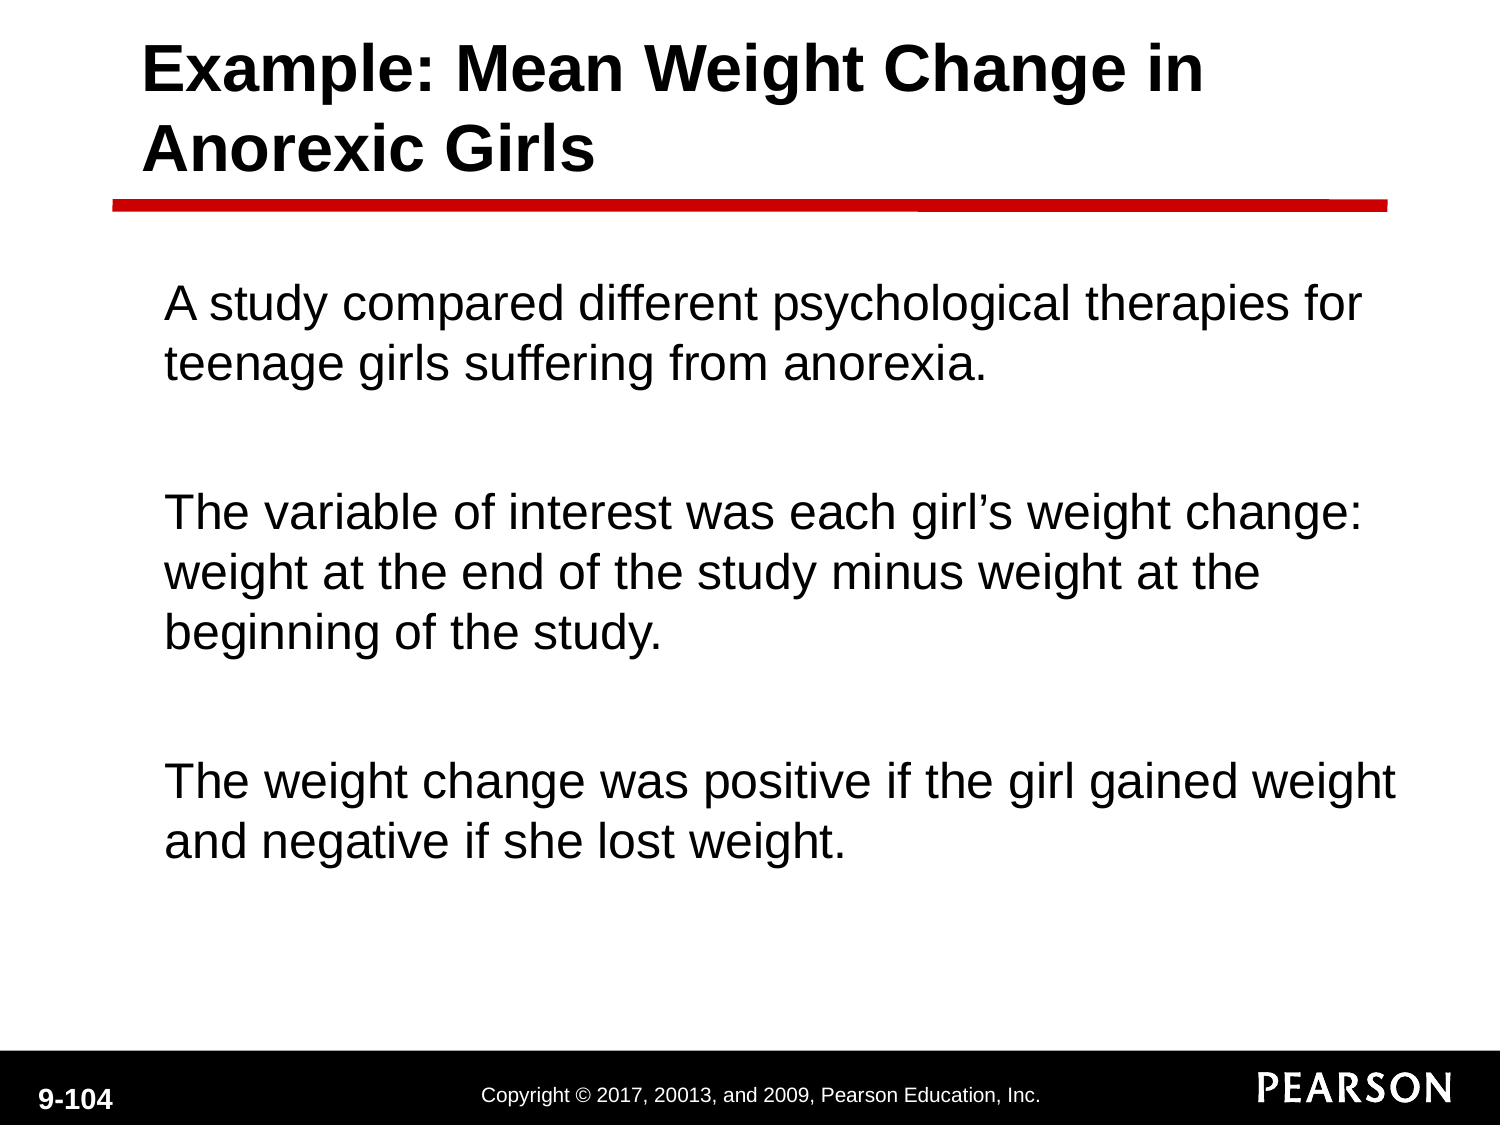

Example: Mean Weight Change in Anorexic Girls
A study compared different psychological therapies for teenage girls suffering from anorexia.

The variable of interest was each girl’s weight change:  weight at the end of the study minus weight at the beginning of the study.

The weight change was positive if the girl gained weight and negative if she lost weight.